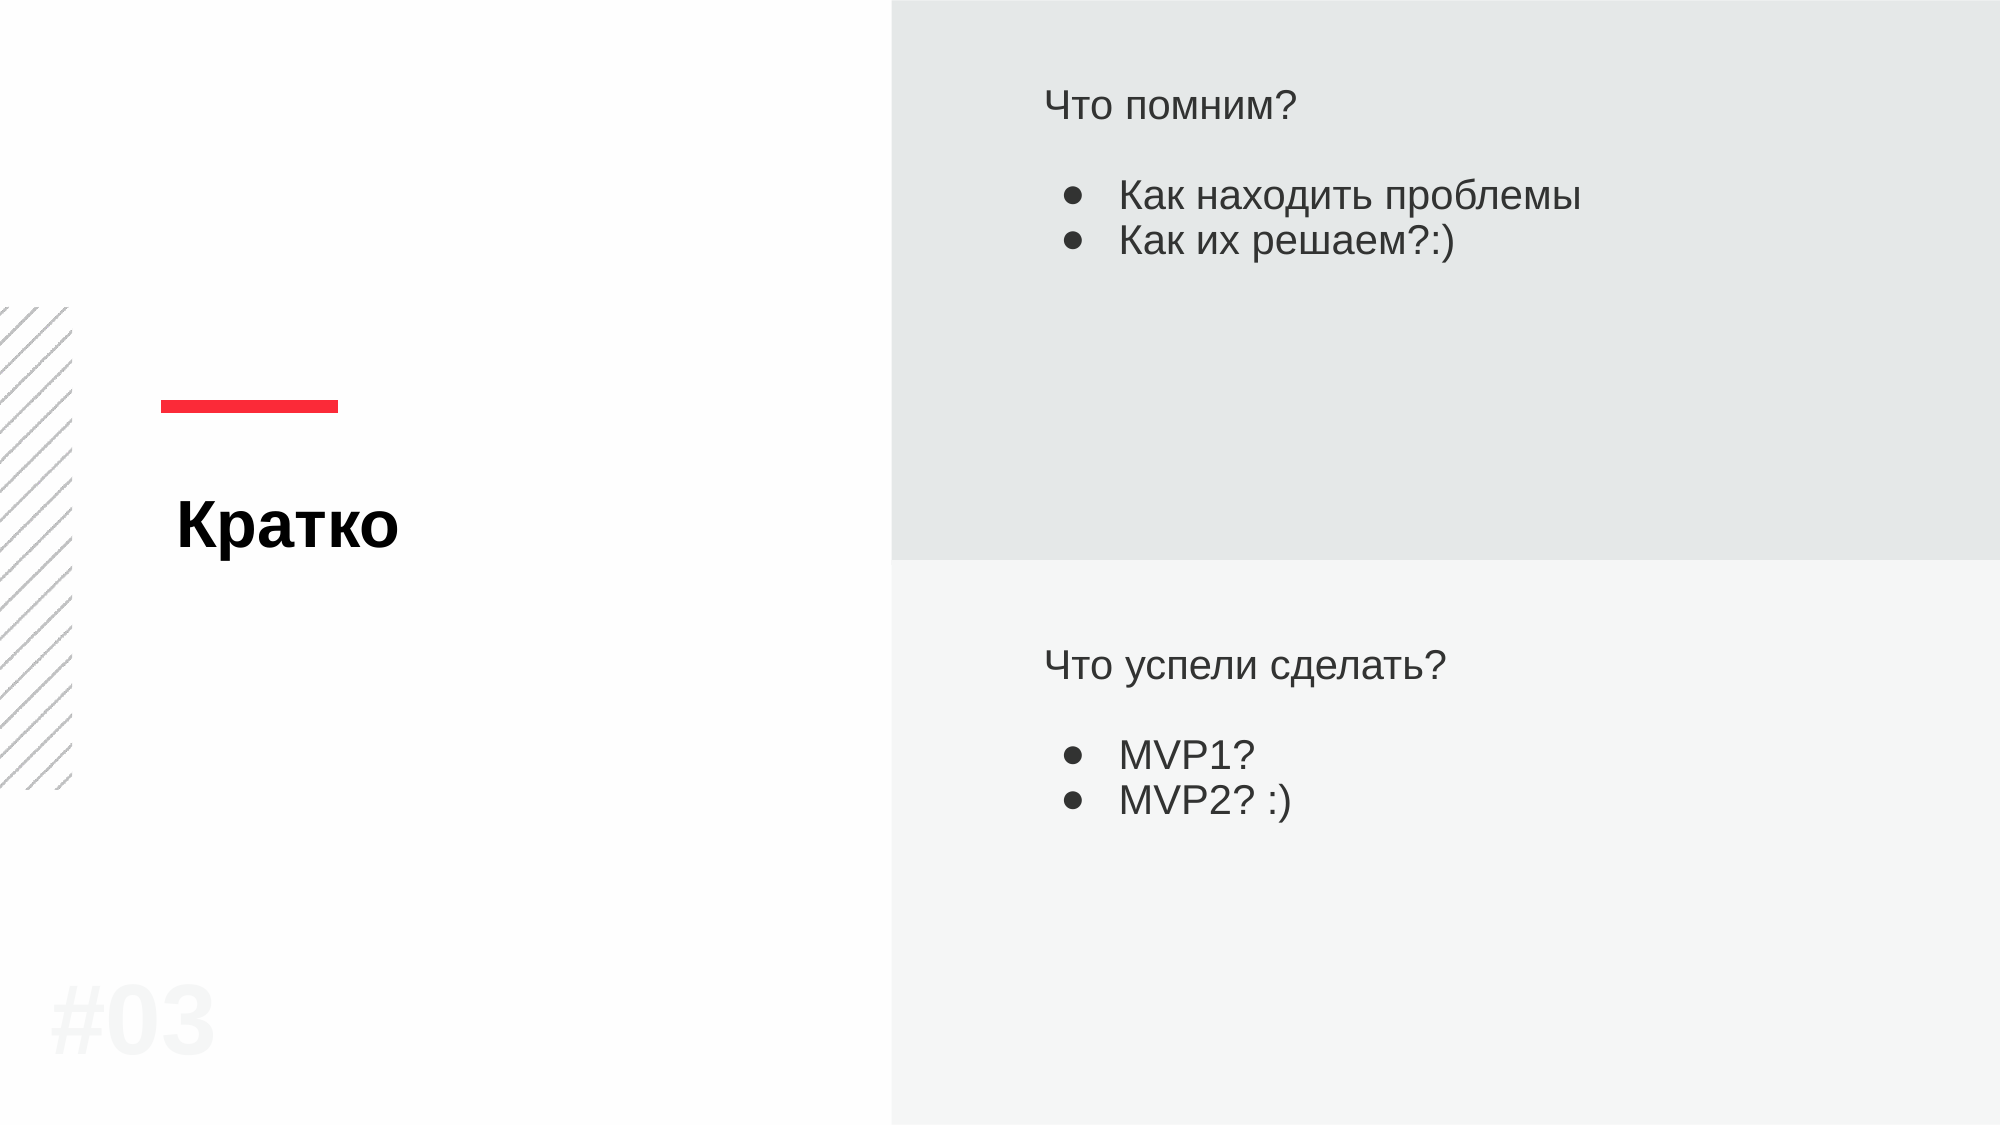

Что помним?

Как находить проблемы
Как их решаем?:)

Кратко
Что успели сделать?

MVP1?
MVP2? :)
#03